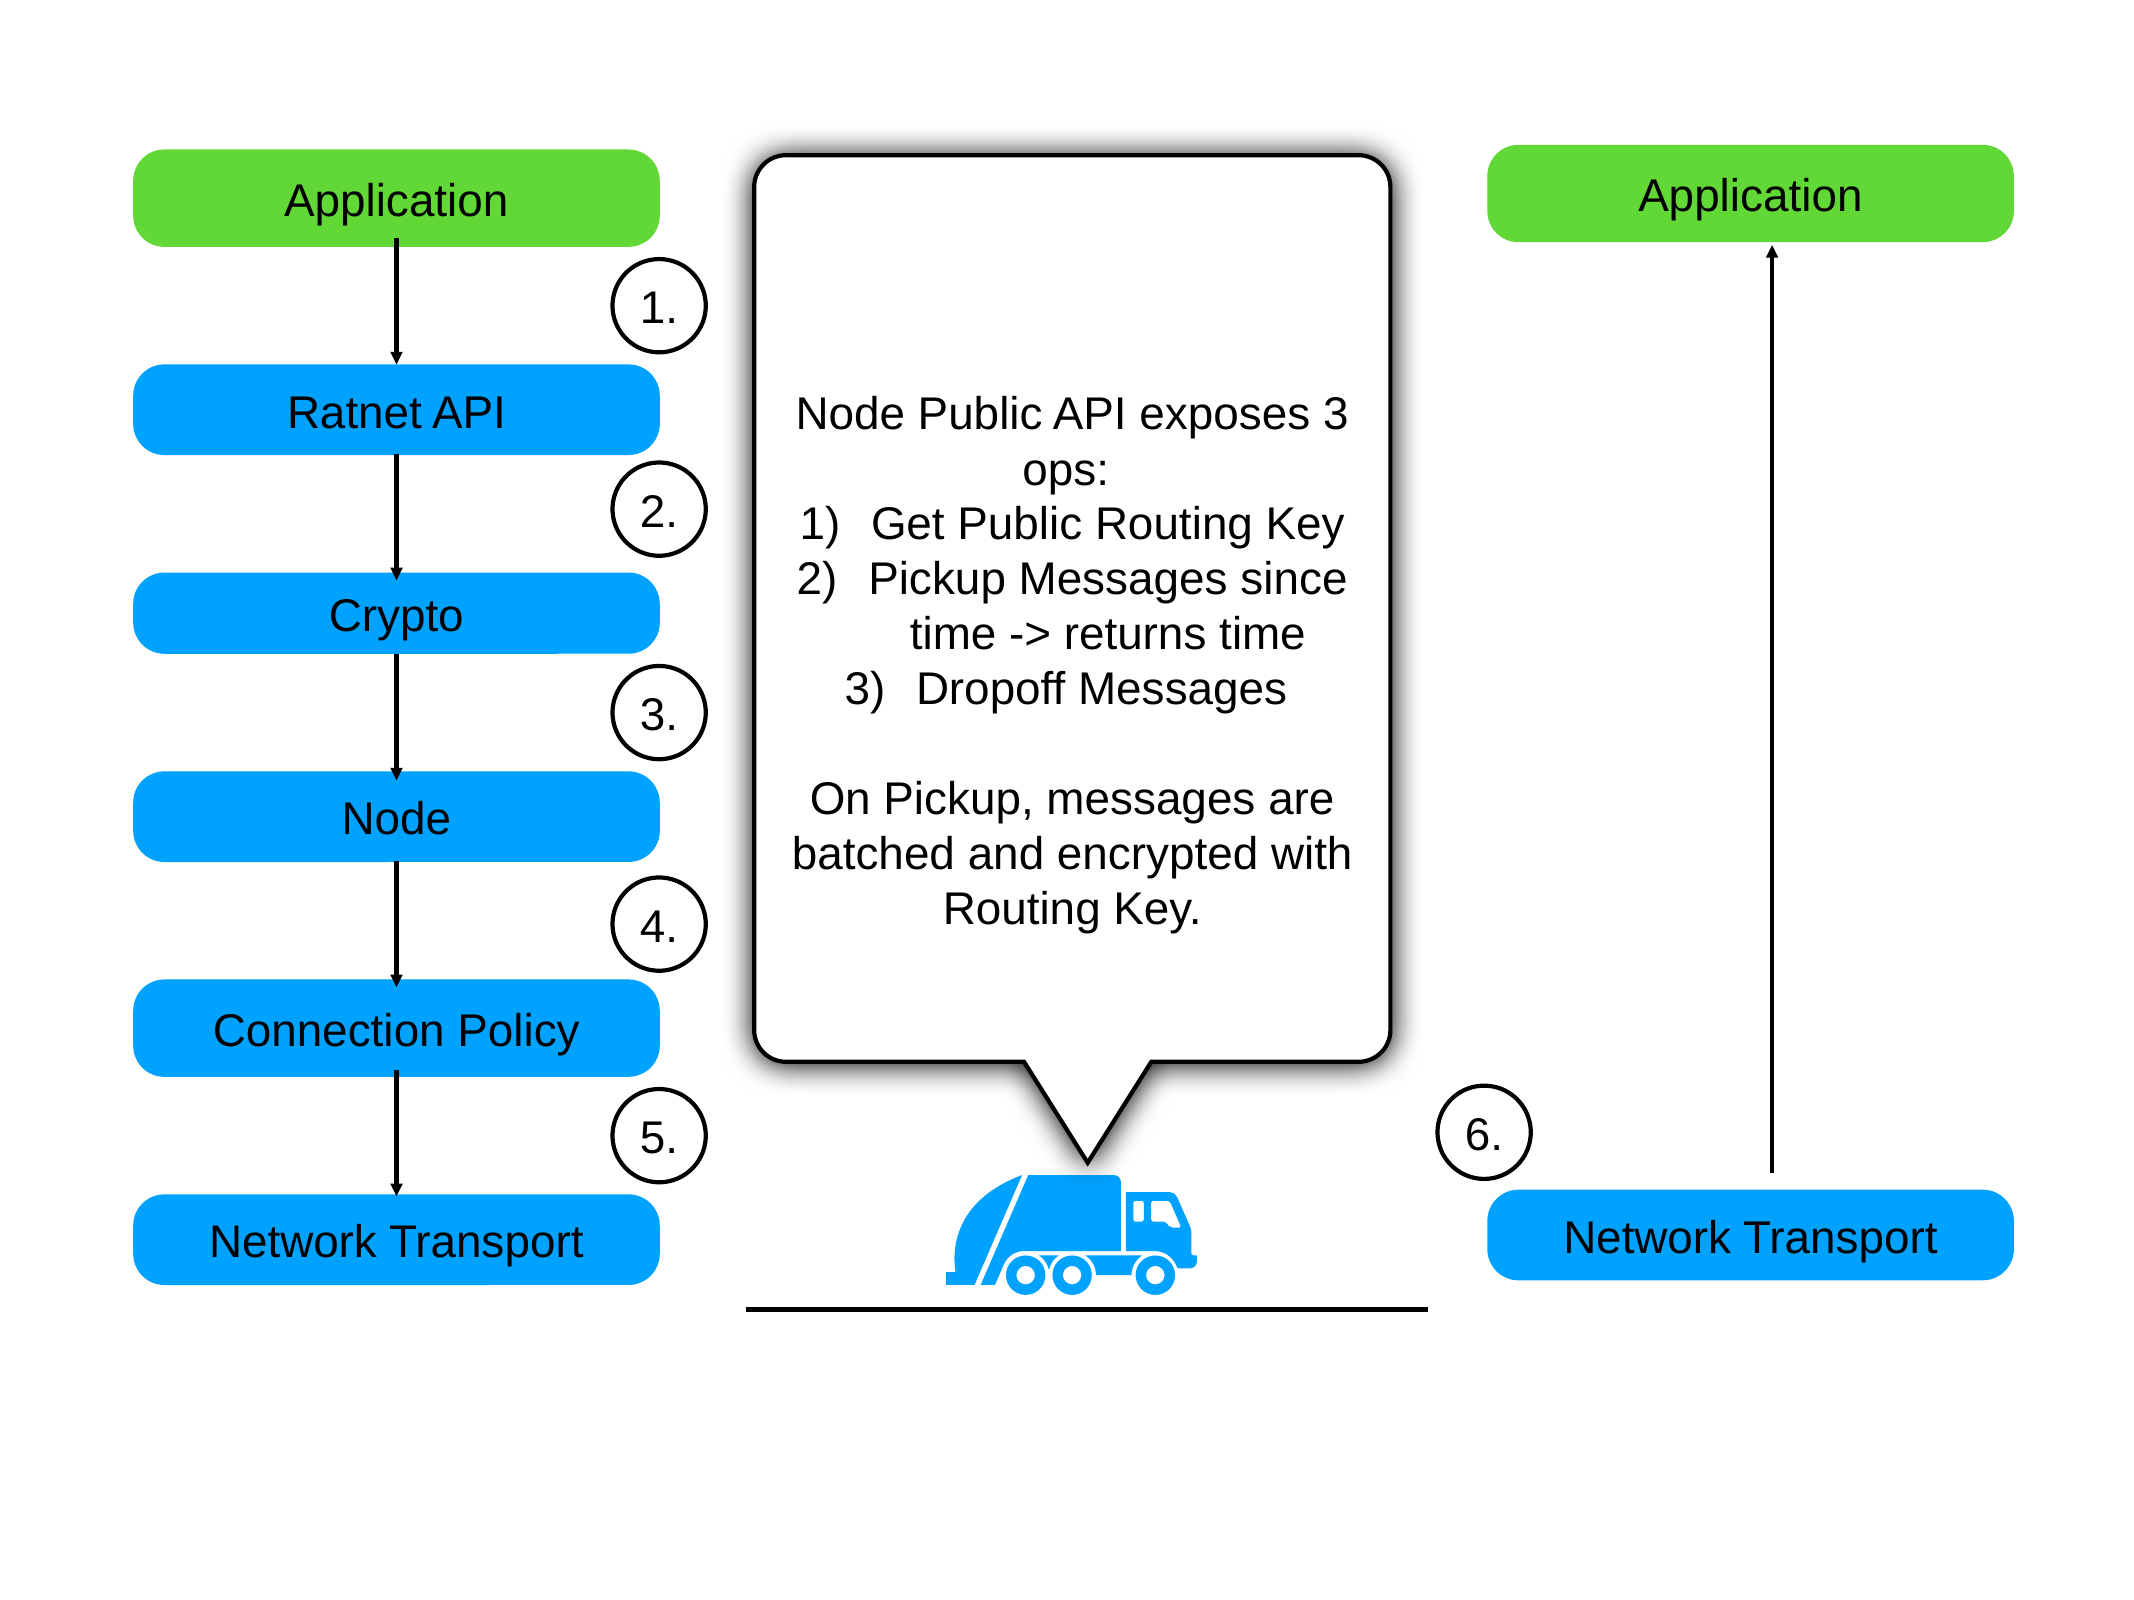

Application
Application
Node Public API exposes 3 ops:
Get Public Routing Key
Pickup Messages since time -> returns time
Dropoff Messages

On Pickup, messages are batched and encrypted with Routing Key.

1.
Ratnet API

2.
Crypto

3.
Node

4.
Connection Policy

6.
5.

Network Transport
Network Transport